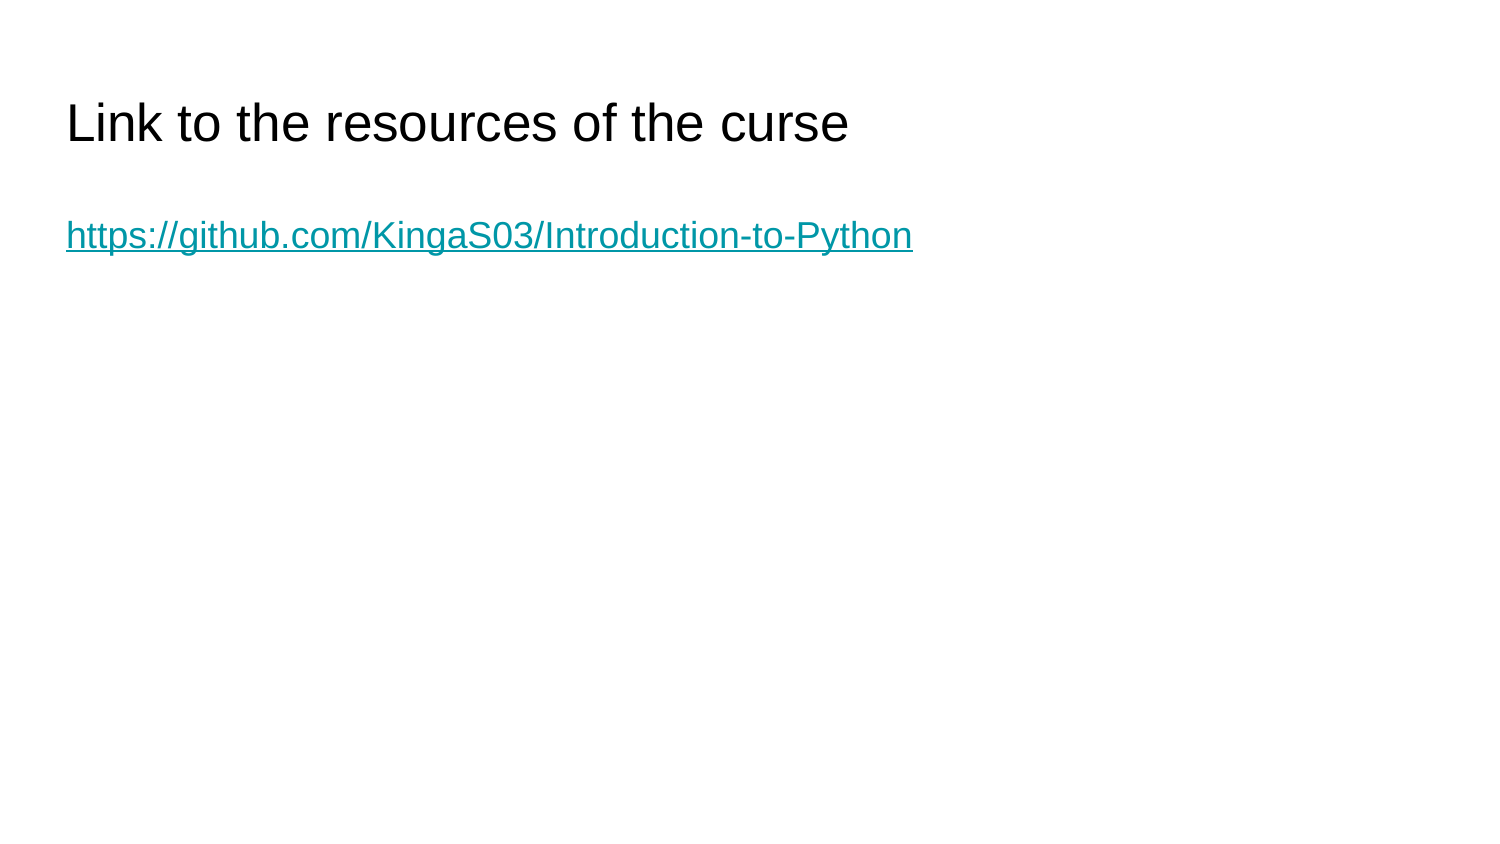

# Link to the resources of the curse
https://github.com/KingaS03/Introduction-to-Python